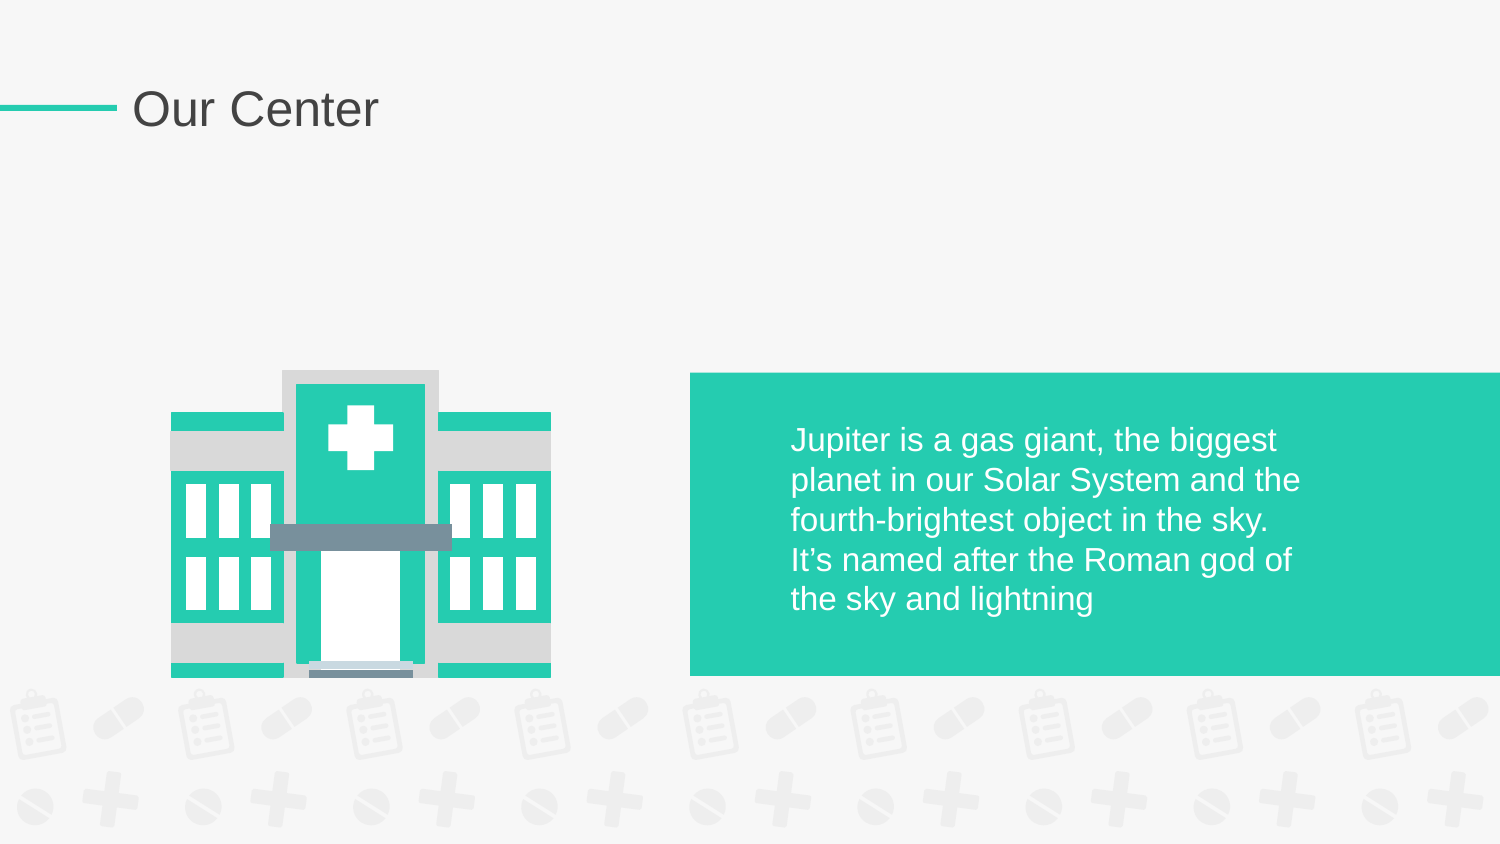

# Our Center

Jupiter is a gas giant, the biggest planet in our Solar System and the fourth-brightest object in the sky. It’s named after the Roman god of the sky and lightning